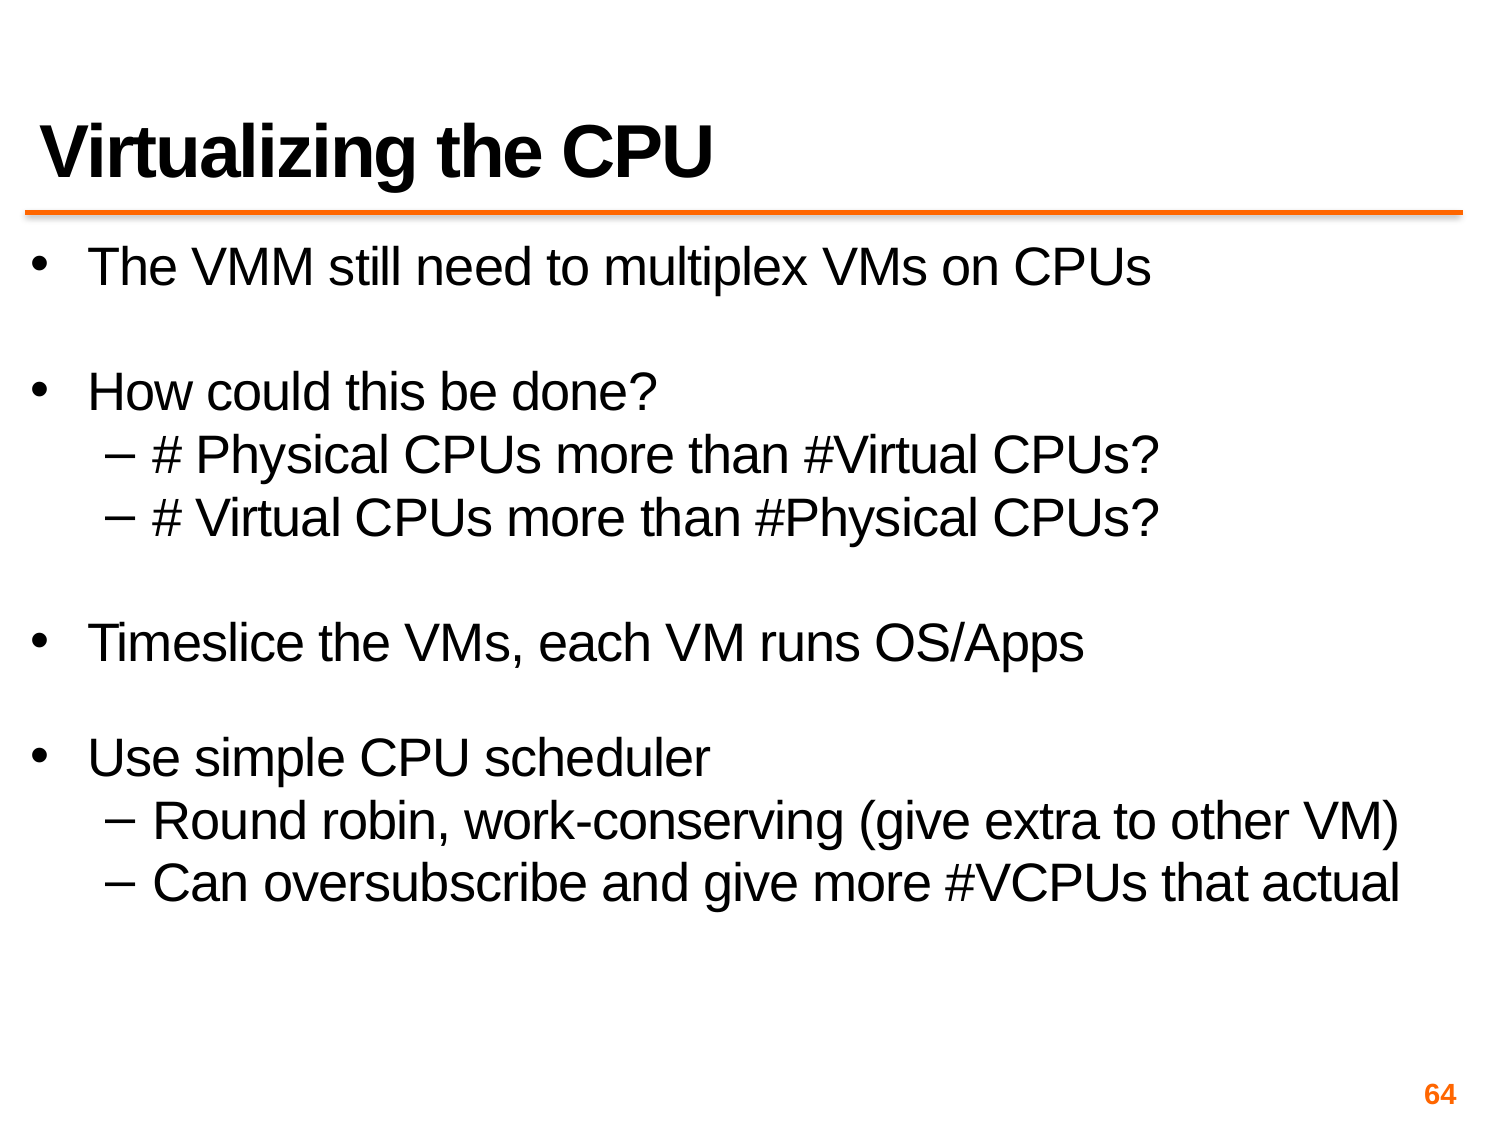

# Virtualizing the CPU
The VMM still need to multiplex VMs on CPUs

How could this be done?
# Physical CPUs more than #Virtual CPUs?
# Virtual CPUs more than #Physical CPUs?

Timeslice the VMs, each VM runs OS/Apps
Use simple CPU scheduler
Round robin, work-conserving (give extra to other VM)
Can oversubscribe and give more #VCPUs that actual
64